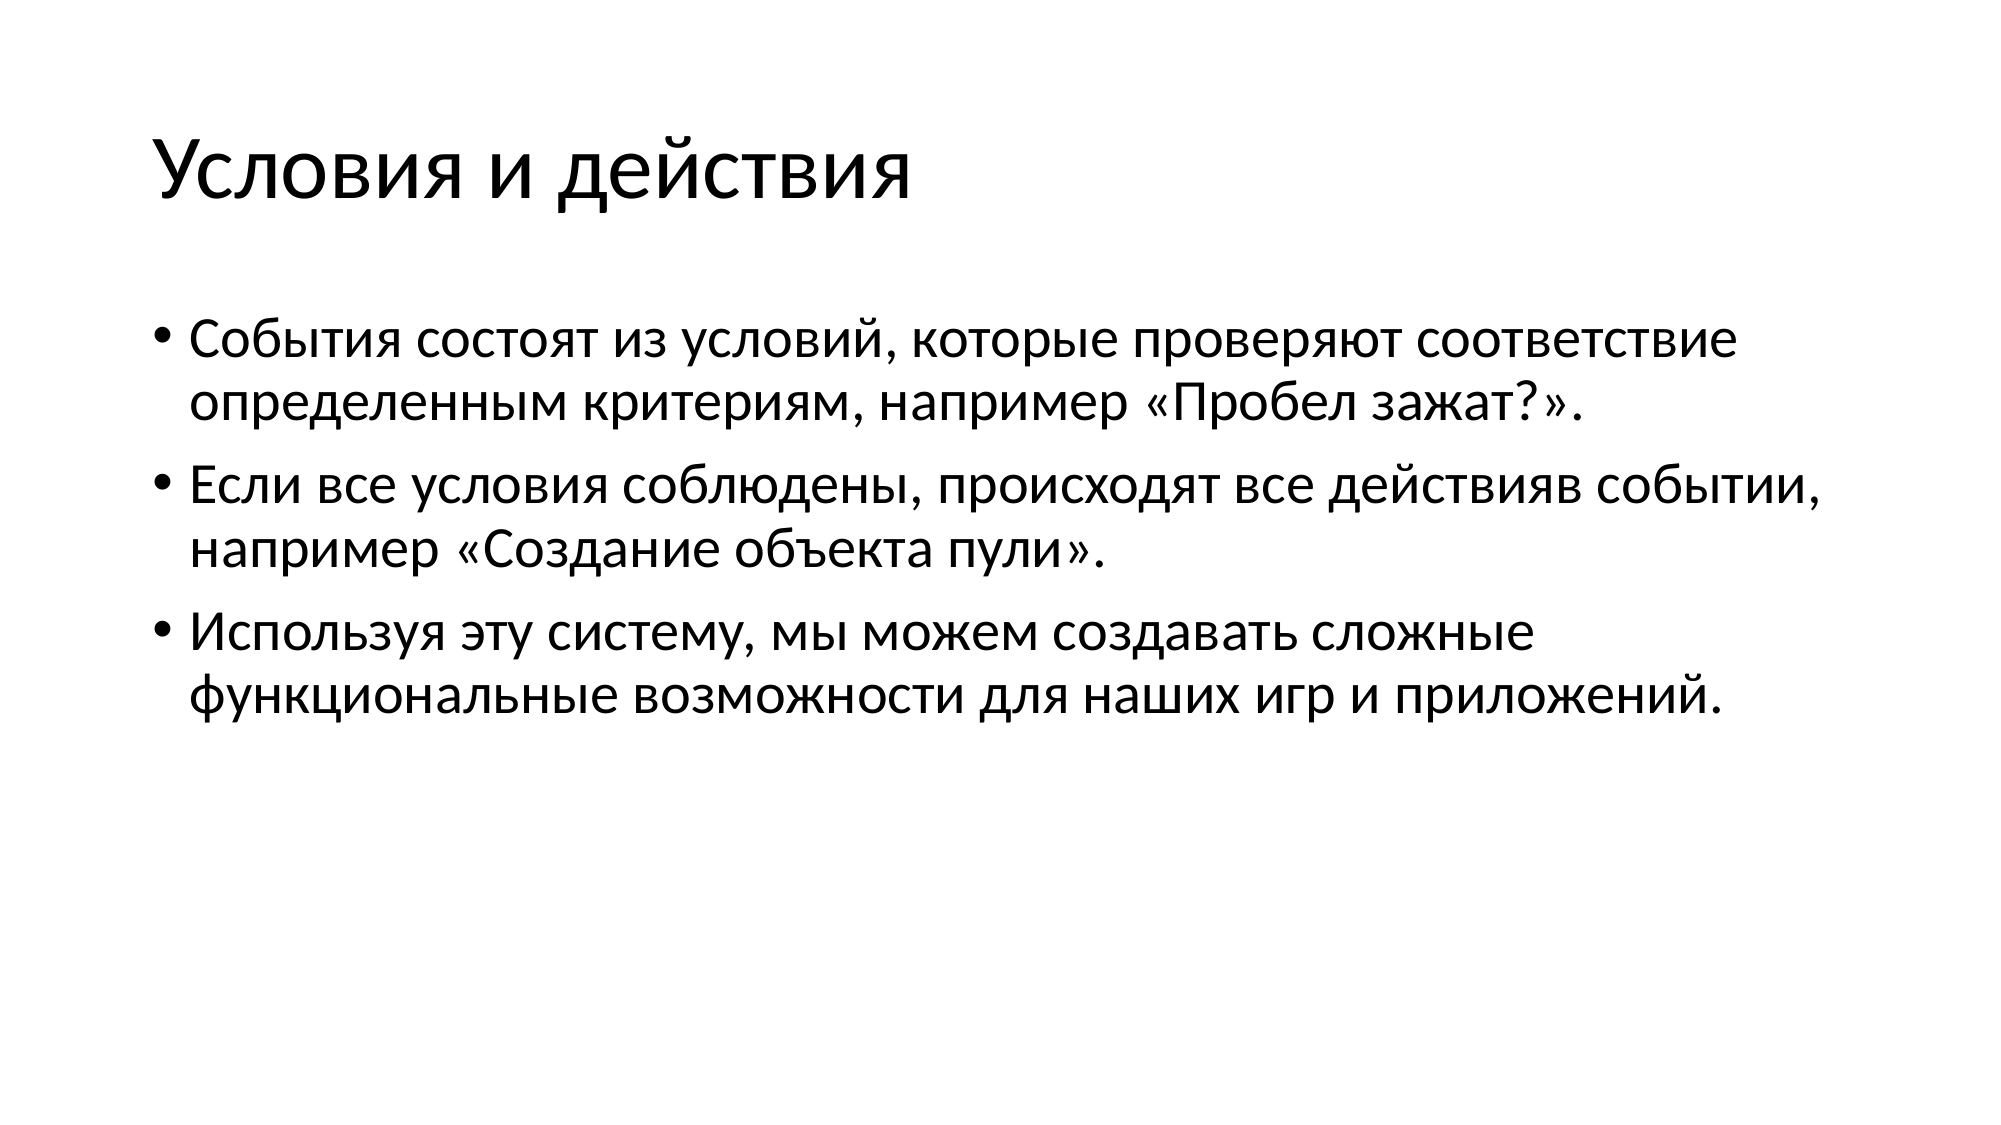

# Условия и действия
События состоят из условий, которые проверяют соответствие определенным критериям, например «Пробел зажат?».
Если все условия соблюдены, происходят все действияв событии, например «Создание объекта пули».
Используя эту систему, мы можем создавать сложные функциональные возможности для наших игр и приложений.